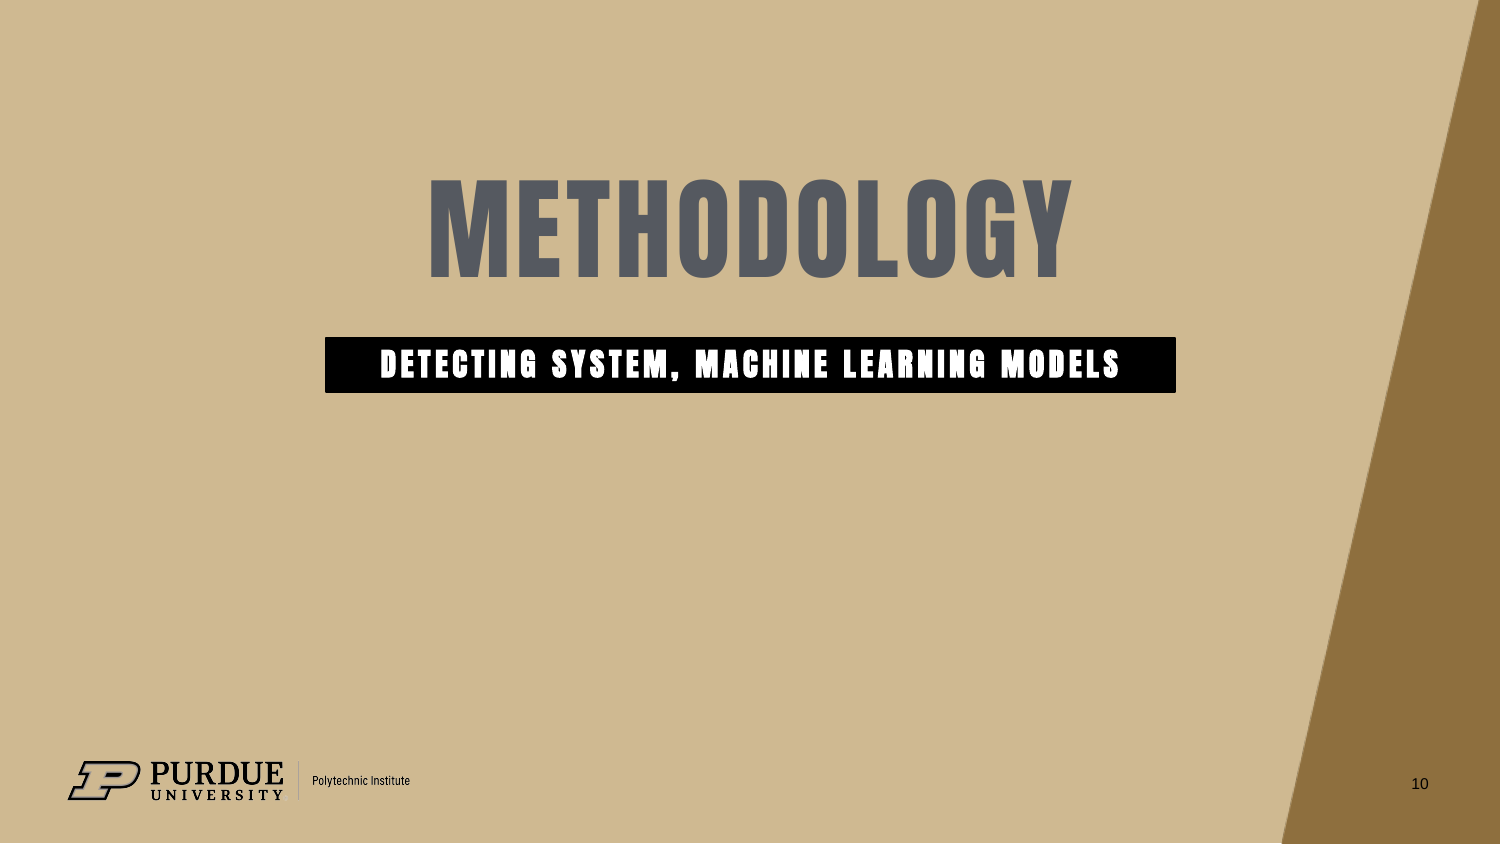

# METHODOLOGY
DETECTING SYSTEM, MACHINE LEARNING MODELS
10